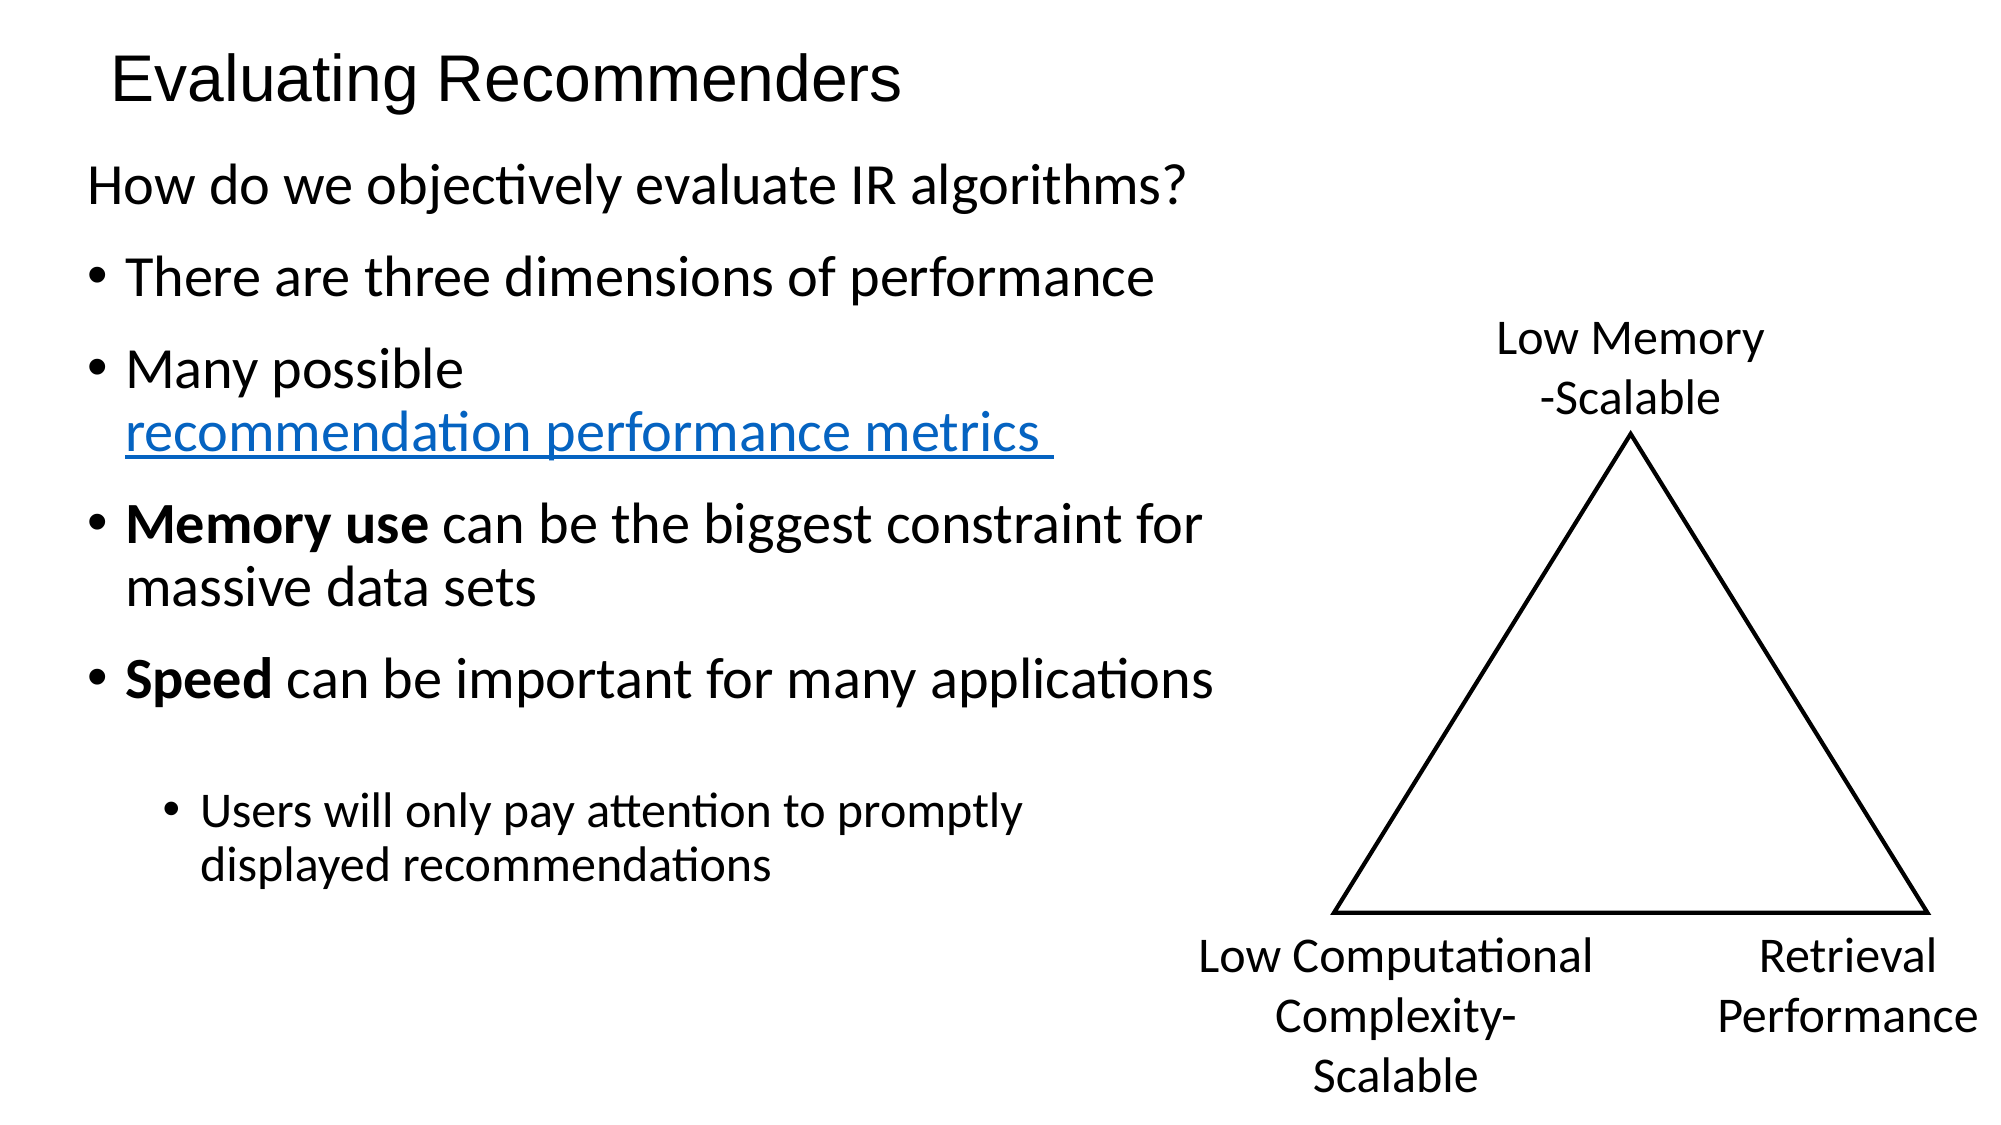

# Evaluating Recommenders
How do we objectively evaluate IR algorithms?
There are three dimensions of performance
Many possible recommendation performance metrics
Memory use can be the biggest constraint for massive data sets
Speed can be important for many applications
Users will only pay attention to promptly displayed recommendations

Low Memory -Scalable

Low Computational Complexity-Scalable
Retrieval Performance